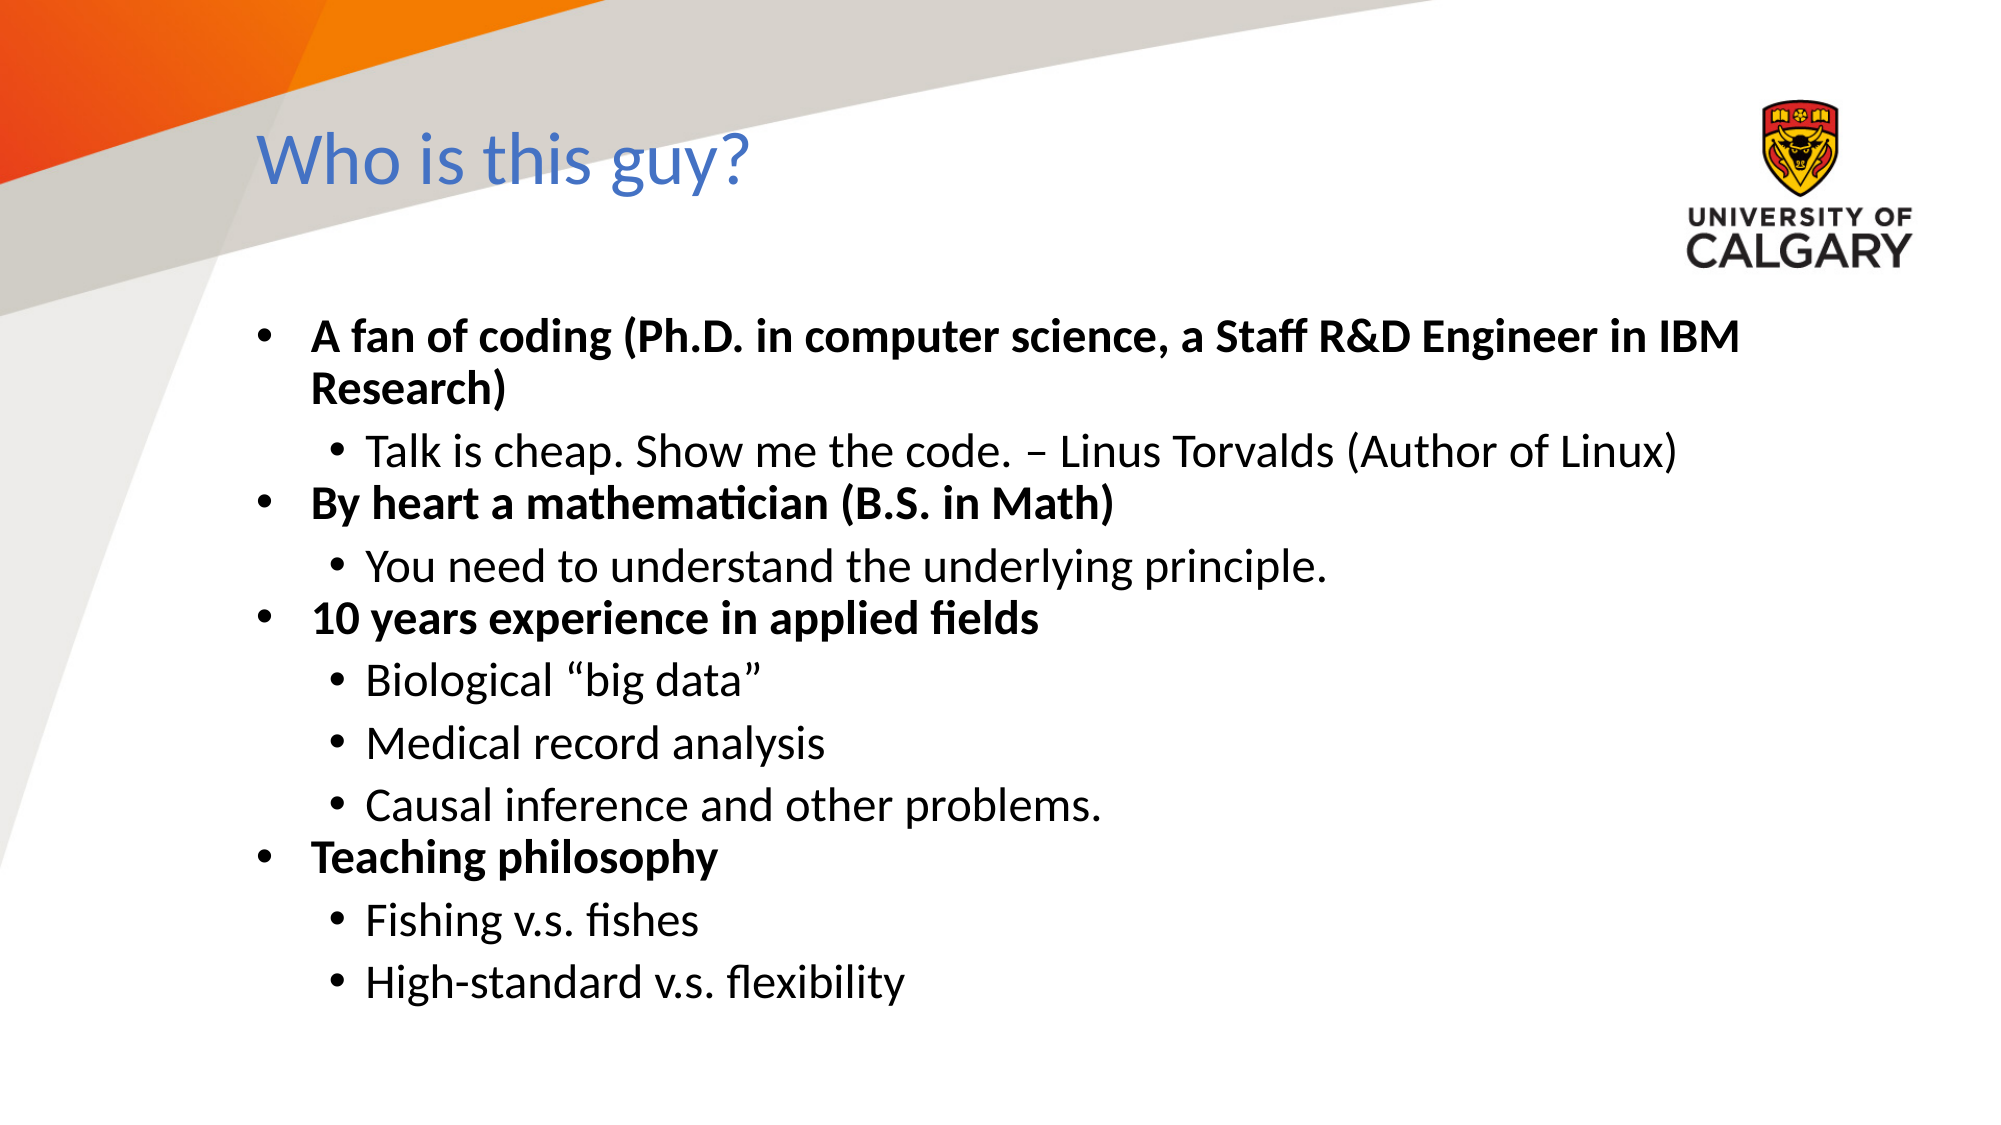

Who is this guy?
A fan of coding (Ph.D. in computer science, a Staff R&D Engineer in IBM Research)
Talk is cheap. Show me the code. – Linus Torvalds (Author of Linux)
By heart a mathematician (B.S. in Math)
You need to understand the underlying principle.
10 years experience in applied fields
Biological “big data”
Medical record analysis
Causal inference and other problems.
Teaching philosophy
Fishing v.s. fishes
High-standard v.s. flexibility